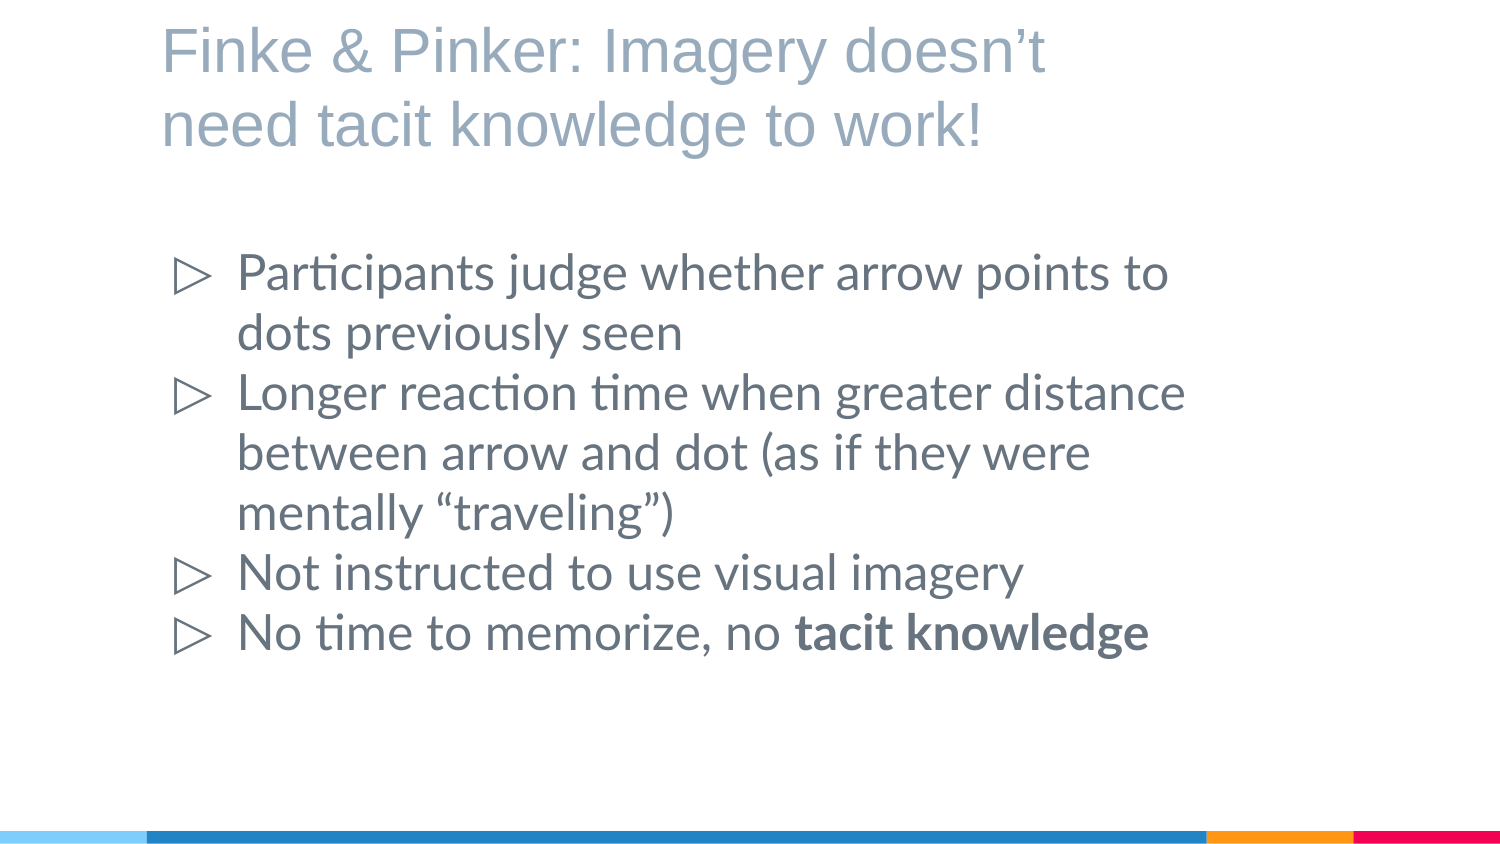

# Finke & Pinker: Imagery doesn’t need tacit knowledge to work!
Participants judge whether arrow points to dots previously seen
Longer reaction time when greater distance between arrow and dot (as if they were mentally “traveling”)
Not instructed to use visual imagery
No time to memorize, no tacit knowledge